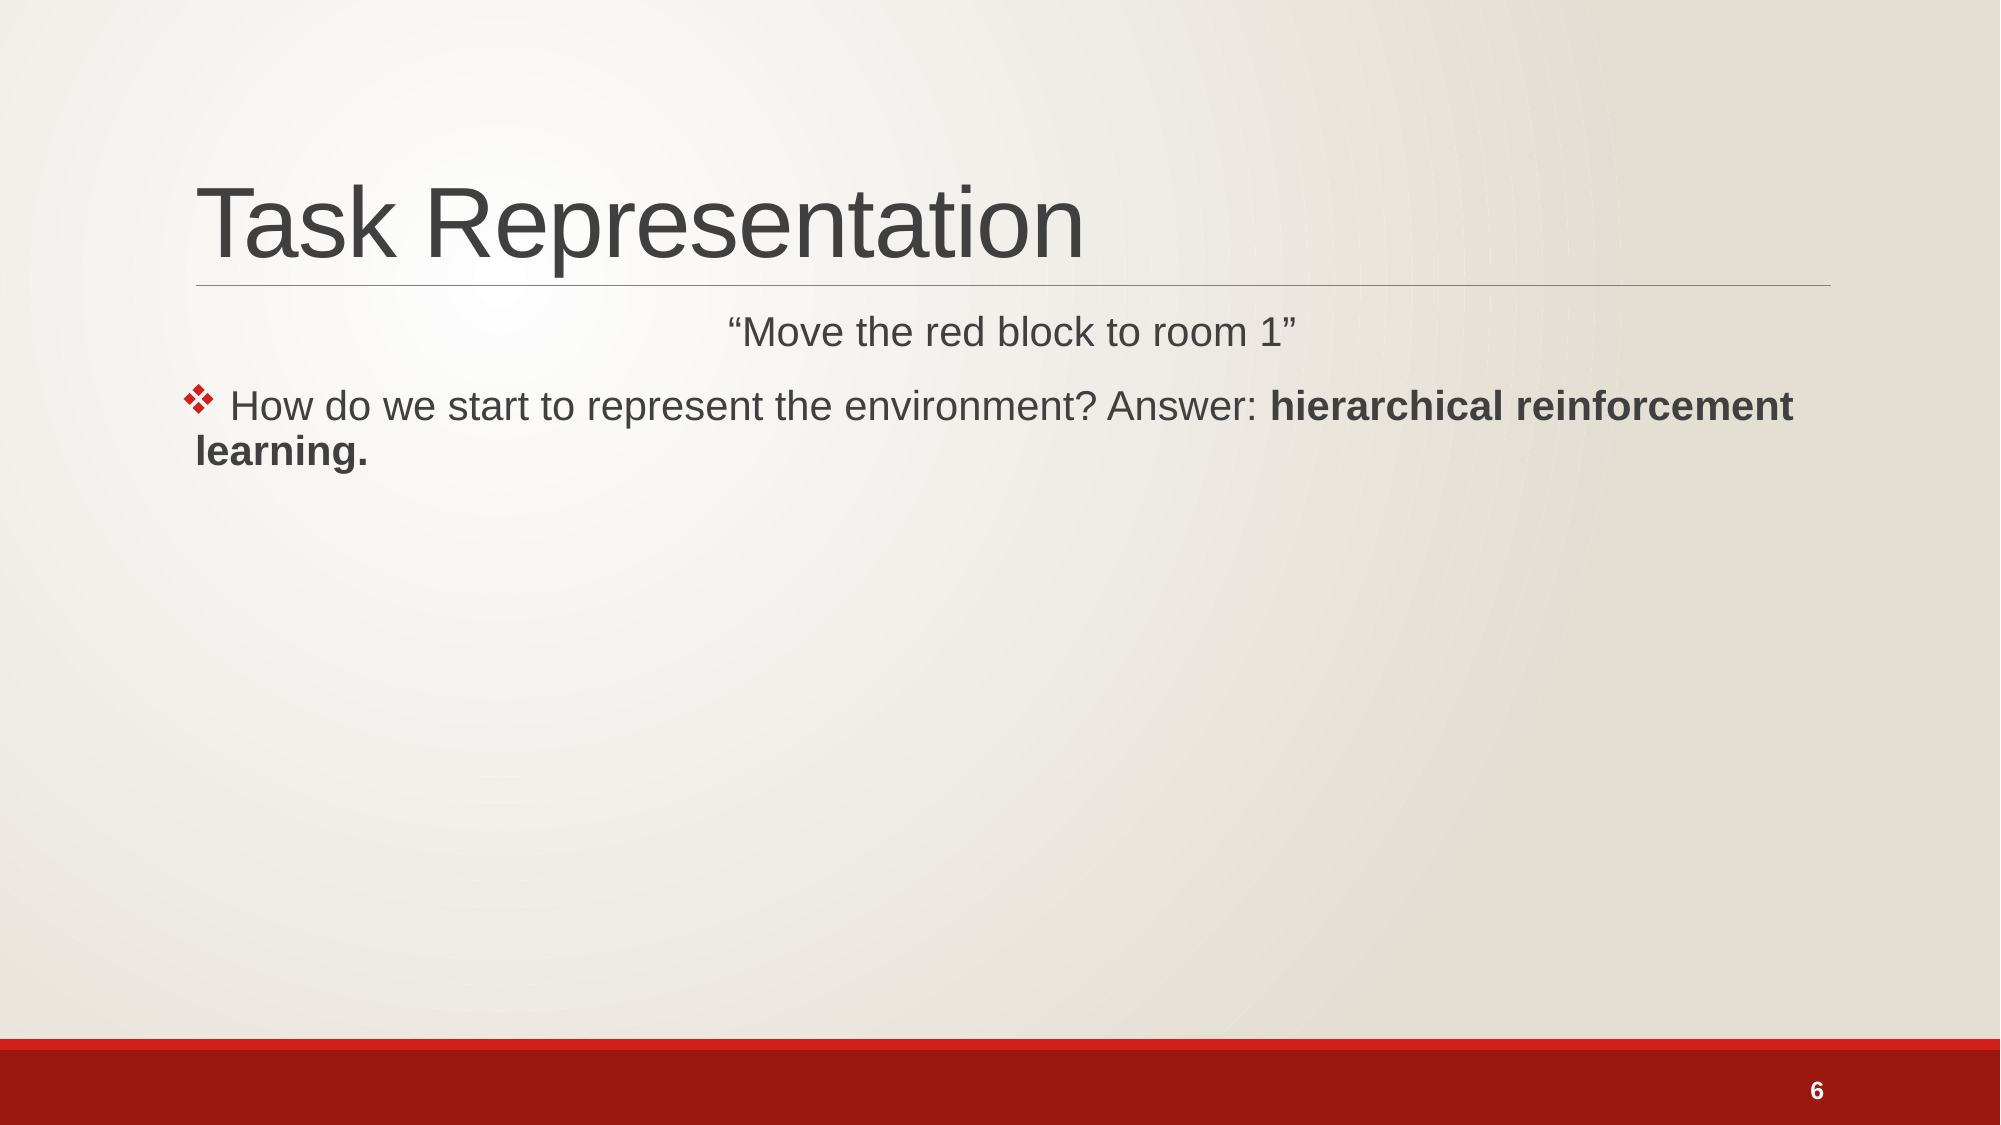

# Task Representation
“Move the red block to room 1”
 How do we start to represent the environment? Answer: hierarchical reinforcement learning.
6